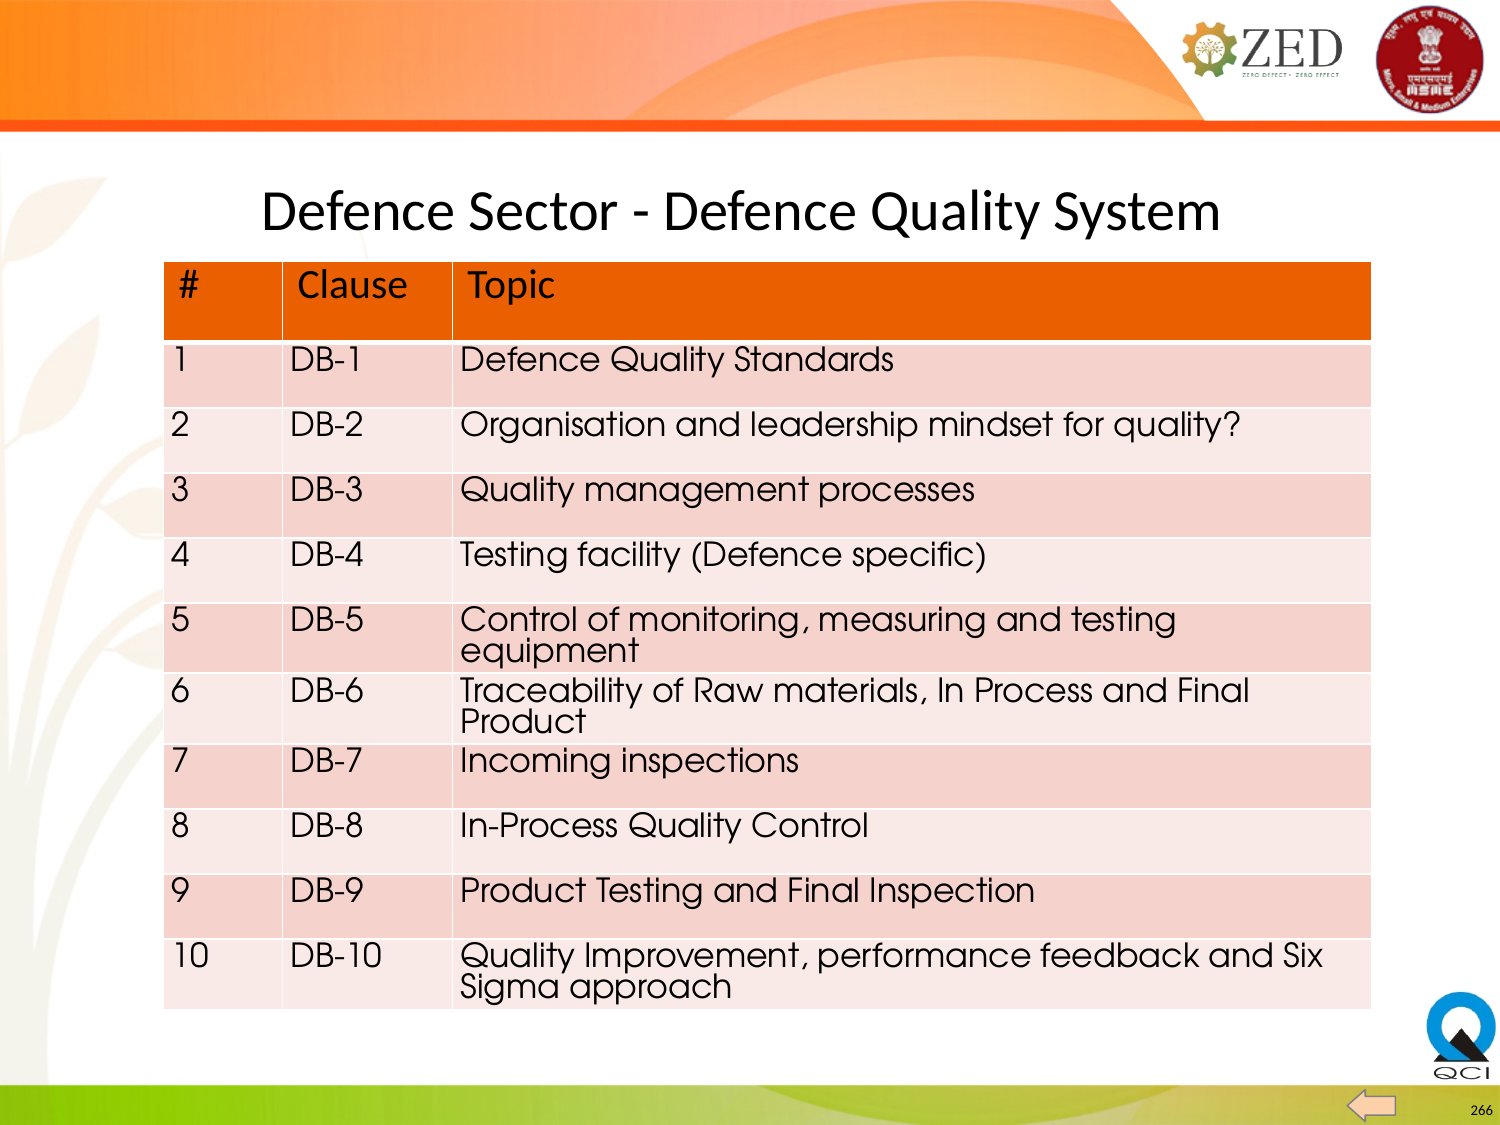

Defence Sector - Defence Quality System
| # | Clause | Topic |
| --- | --- | --- |
| 1 | DB-1 | Defence Quality Standards |
| 2 | DB-2 | Organisation and leadership mindset for quality? |
| 3 | DB-3 | Quality management processes |
| 4 | DB-4 | Testing facility (Defence specific) |
| 5 | DB-5 | Control of monitoring, measuring and testing equipment |
| 6 | DB-6 | Traceability of Raw materials, In Process and Final Product |
| 7 | DB-7 | Incoming inspections |
| 8 | DB-8 | In-Process Quality Control |
| 9 | DB-9 | Product Testing and Final Inspection |
| 10 | DB-10 | Quality Improvement, performance feedback and Six Sigma approach |